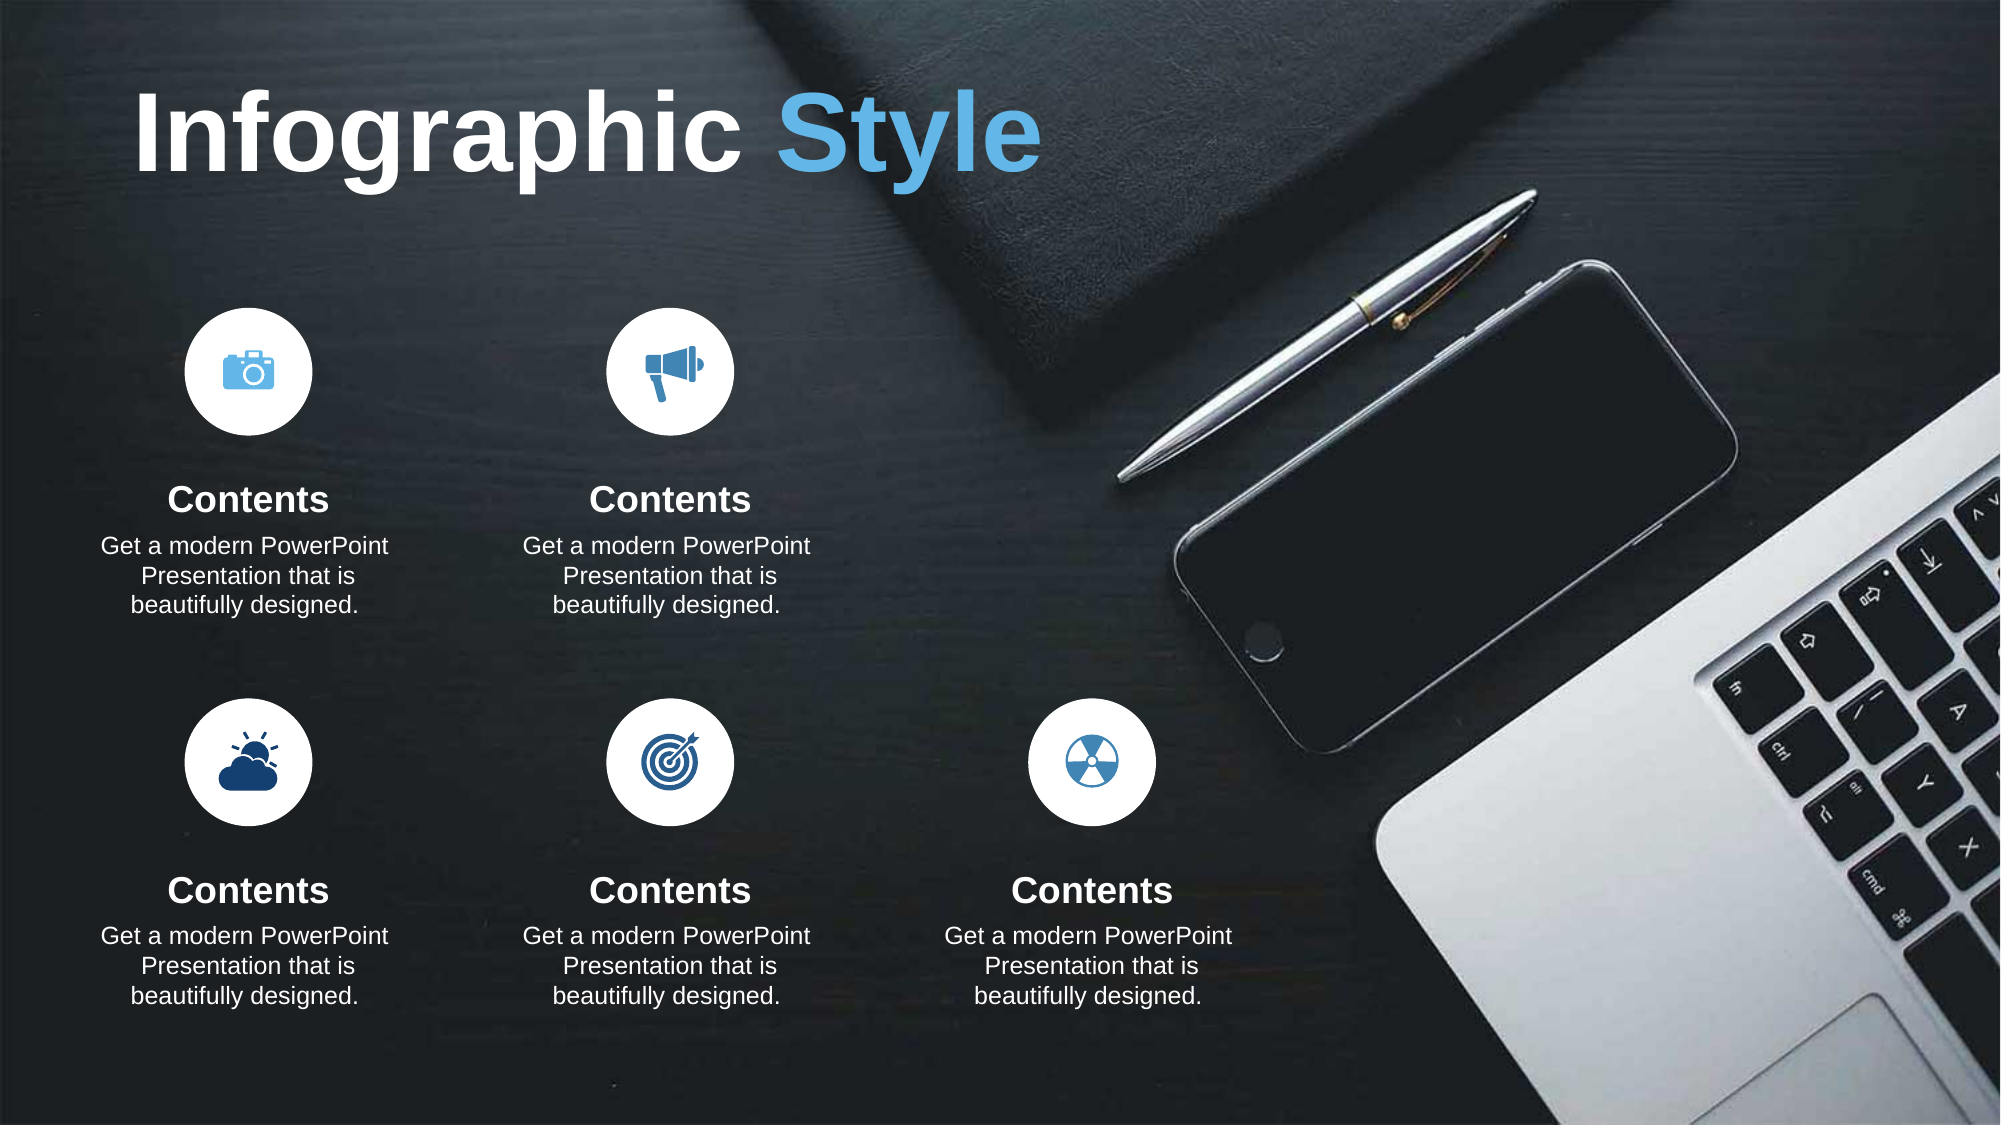

Infographic Style

Contents
Get a modern PowerPoint  Presentation that is beautifully designed.
Contents
Get a modern PowerPoint  Presentation that is beautifully designed.

Contents
Get a modern PowerPoint  Presentation that is beautifully designed.
Contents
Get a modern PowerPoint  Presentation that is beautifully designed.
Contents
Get a modern PowerPoint  Presentation that is beautifully designed.